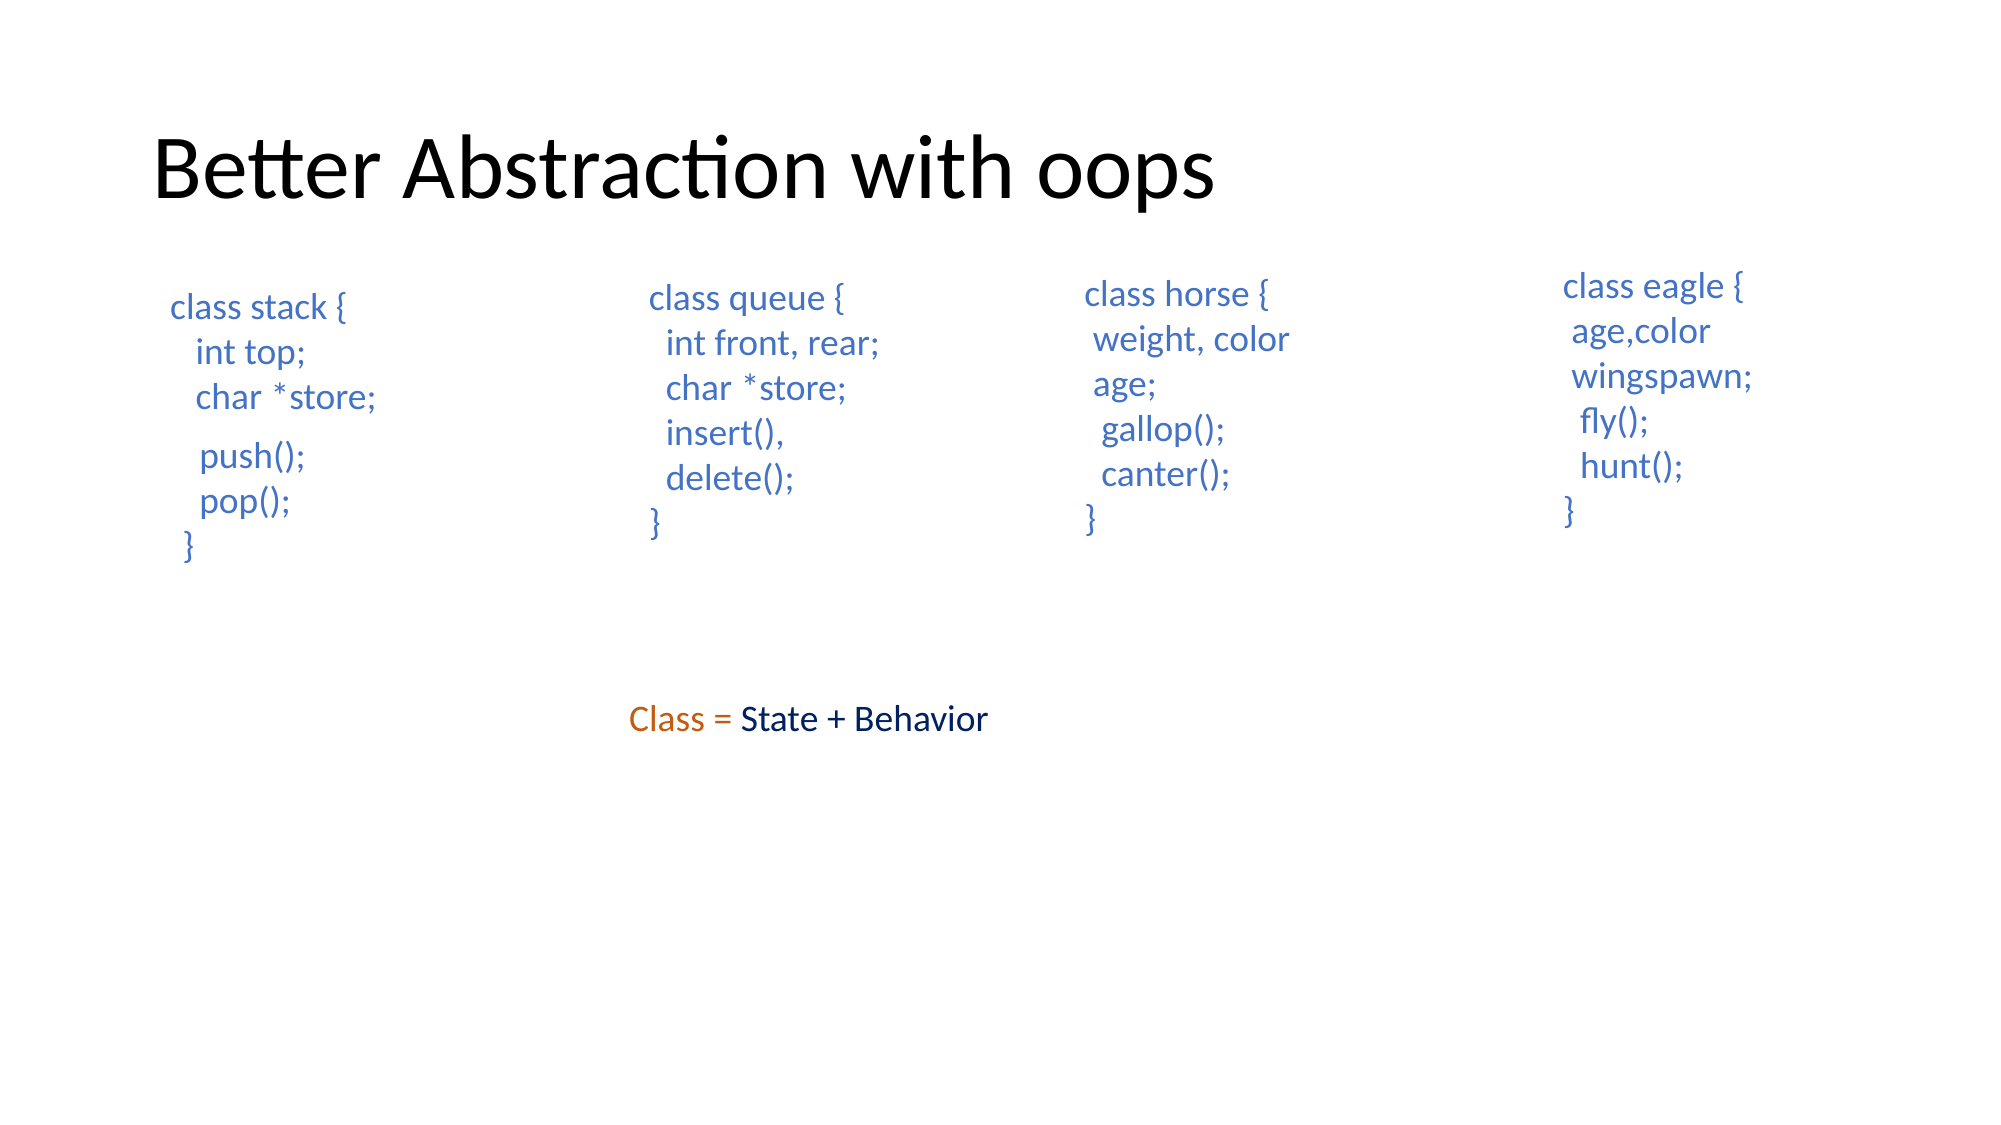

# Better Abstraction with oops
class eagle {
 age,color
 wingspawn;
  fly();
  hunt();
}

class horse {
 weight, color
 age;
  gallop();
  canter();
}
class queue {
  int front, rear;
  char *store;
  insert(),
  delete();
}

class stack {
   int top;
   char *store;

  push();
  pop();
}
Class = State + Behavior